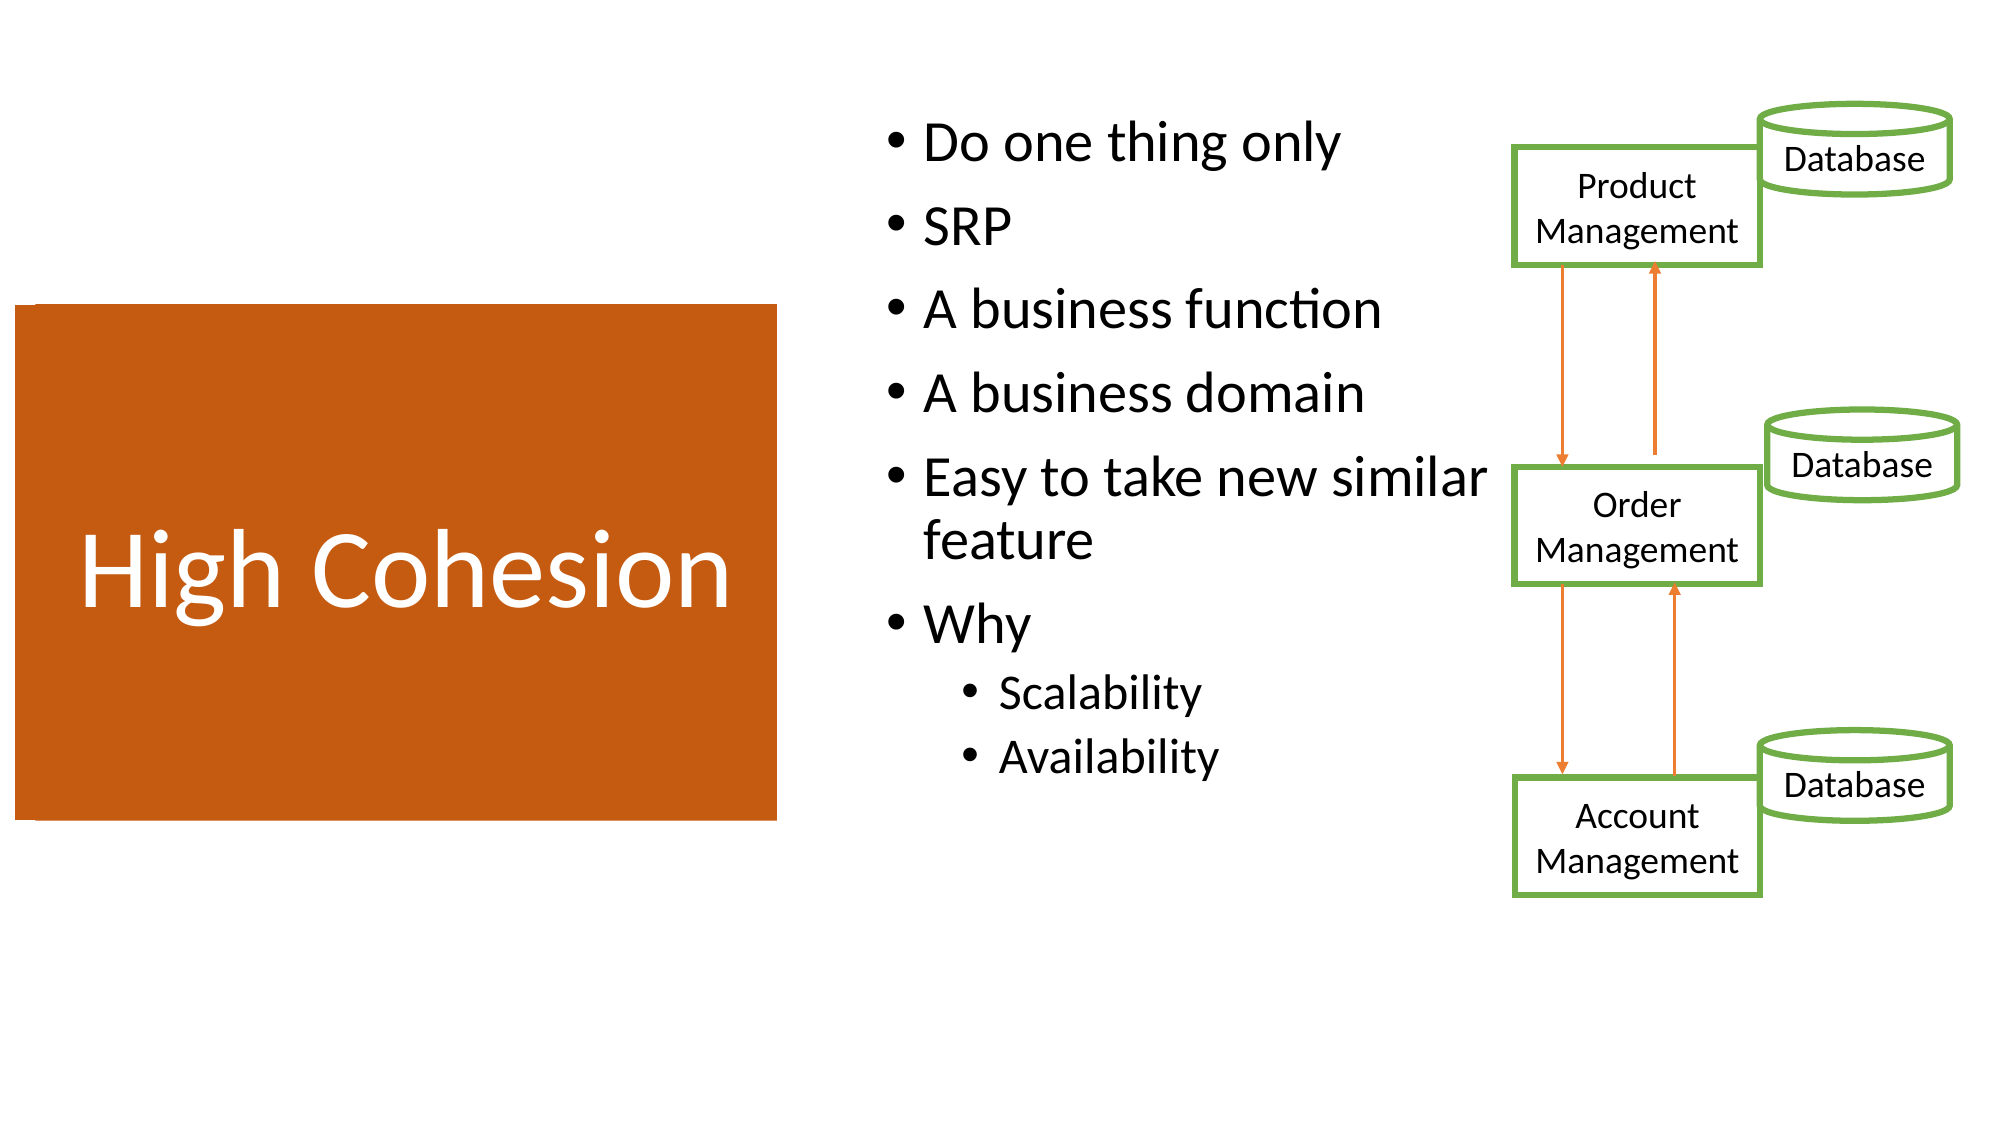

Do one thing only
SRP
A business function
A business domain
Easy to take new similar feature
Why
Scalability
Availability

Database
Product Management

High Cohesion
Database
Order Management
Database
Account Management